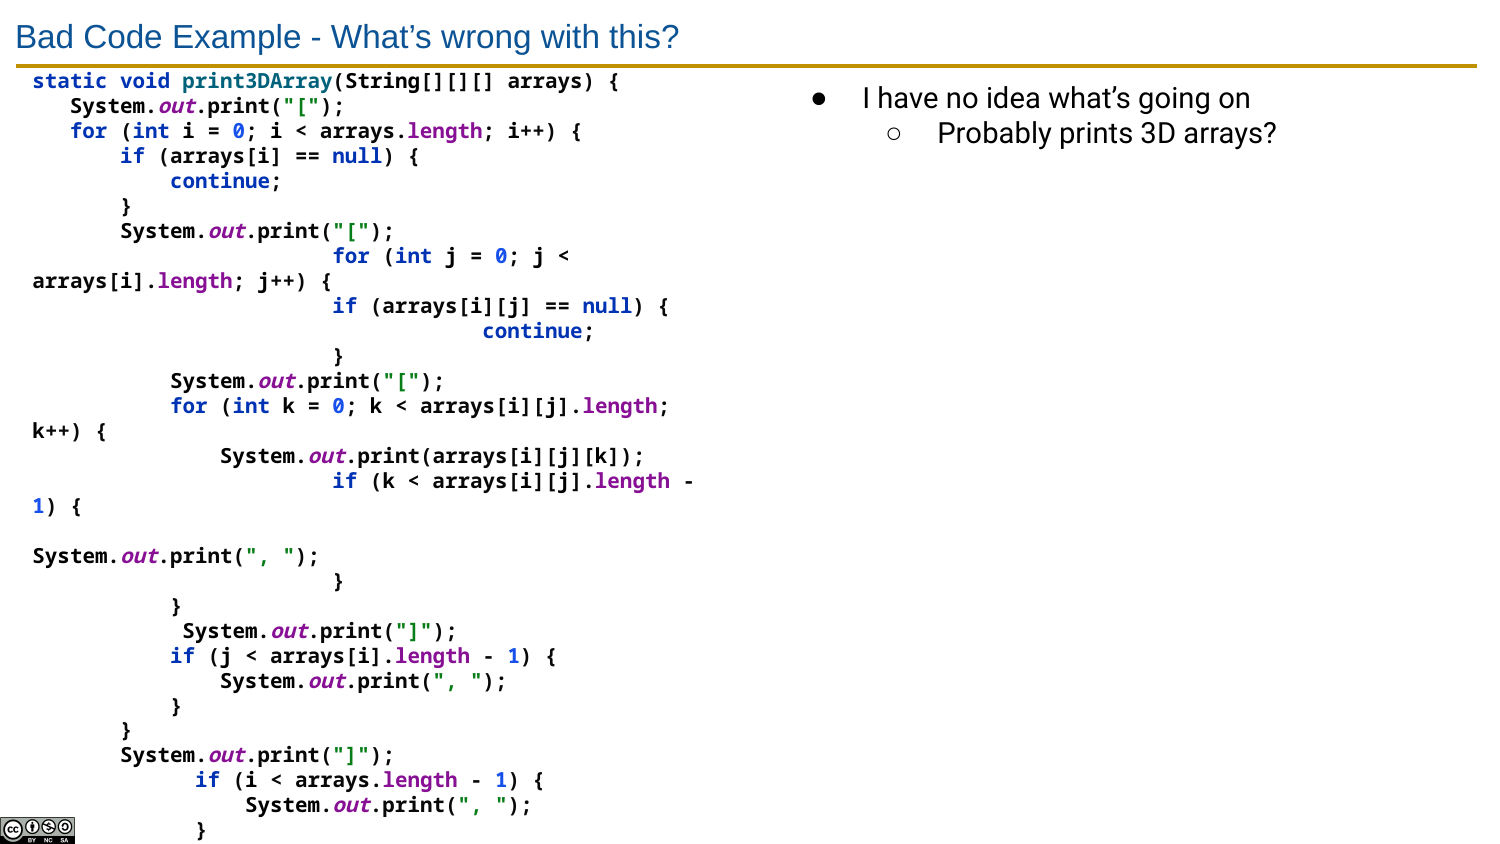

# Bad Code Example - What’s wrong with this?
static void print3DArray(String[][][] arrays) {
   System.out.print("[");
   for (int i = 0; i < arrays.length; i++) {
       if (arrays[i] == null) {
           continue;
       }
       System.out.print("[");
       		for (int j = 0; j < arrays[i].length; j++) {
           		if (arrays[i][j] == null) {
               		continue;
           		}
           System.out.print("[");
           for (int k = 0; k < arrays[i][j].length; k++) {
               System.out.print(arrays[i][j][k]);
               	if (k < arrays[i][j].length - 1) {
                   		System.out.print(", ");
               	}
           }
           	System.out.print("]");
           if (j < arrays[i].length - 1) {
               System.out.print(", ");
           }
       }
       System.out.print("]");
       if (i < arrays.length - 1) {
           System.out.print(", ");
       }
   }
   System.out.print("]\n");
}

I have no idea what’s going on
Probably prints 3D arrays?